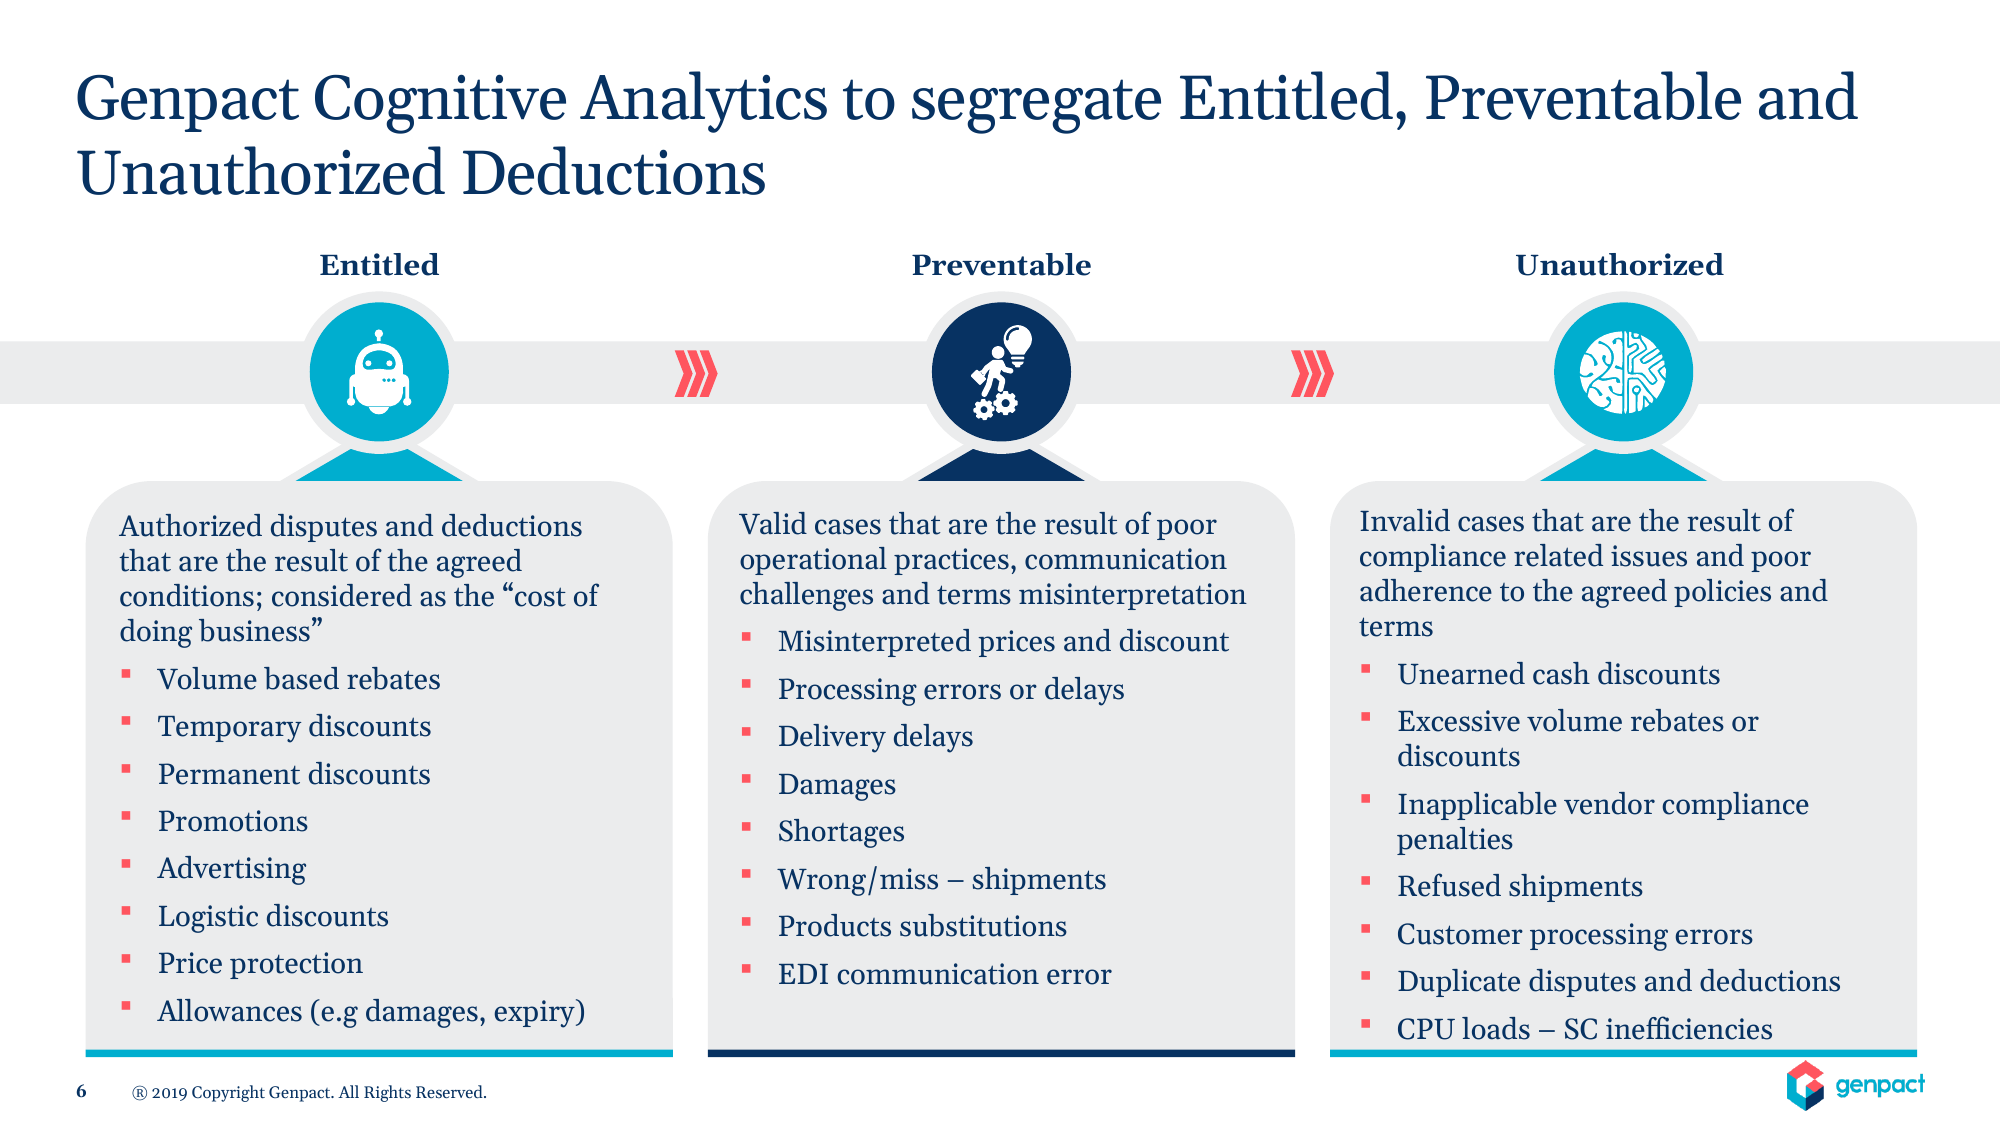

Genpact Cognitive Analytics to segregate Entitled, Preventable and Unauthorized Deductions
Entitled
Preventable
Unauthorized

Authorized disputes and deductions that are the result of the agreed conditions; considered as the “cost of doing business”
Volume based rebates
Temporary discounts
Permanent discounts
Promotions
Advertising
Logistic discounts
Price protection
Allowances (e.g damages, expiry)
Valid cases that are the result of poor  operational practices, communication challenges and terms misinterpretation
Misinterpreted prices and discount
Processing errors or delays
Delivery delays
Damages
Shortages
Wrong/miss – shipments
Products substitutions
EDI communication error
Invalid cases that are the result of compliance related issues and poor adherence to the agreed policies and terms
Unearned cash discounts
Excessive volume rebates or discounts
Inapplicable vendor compliance penalties
Refused shipments
Customer processing errors
Duplicate disputes and deductions
CPU loads – SC inefficiencies